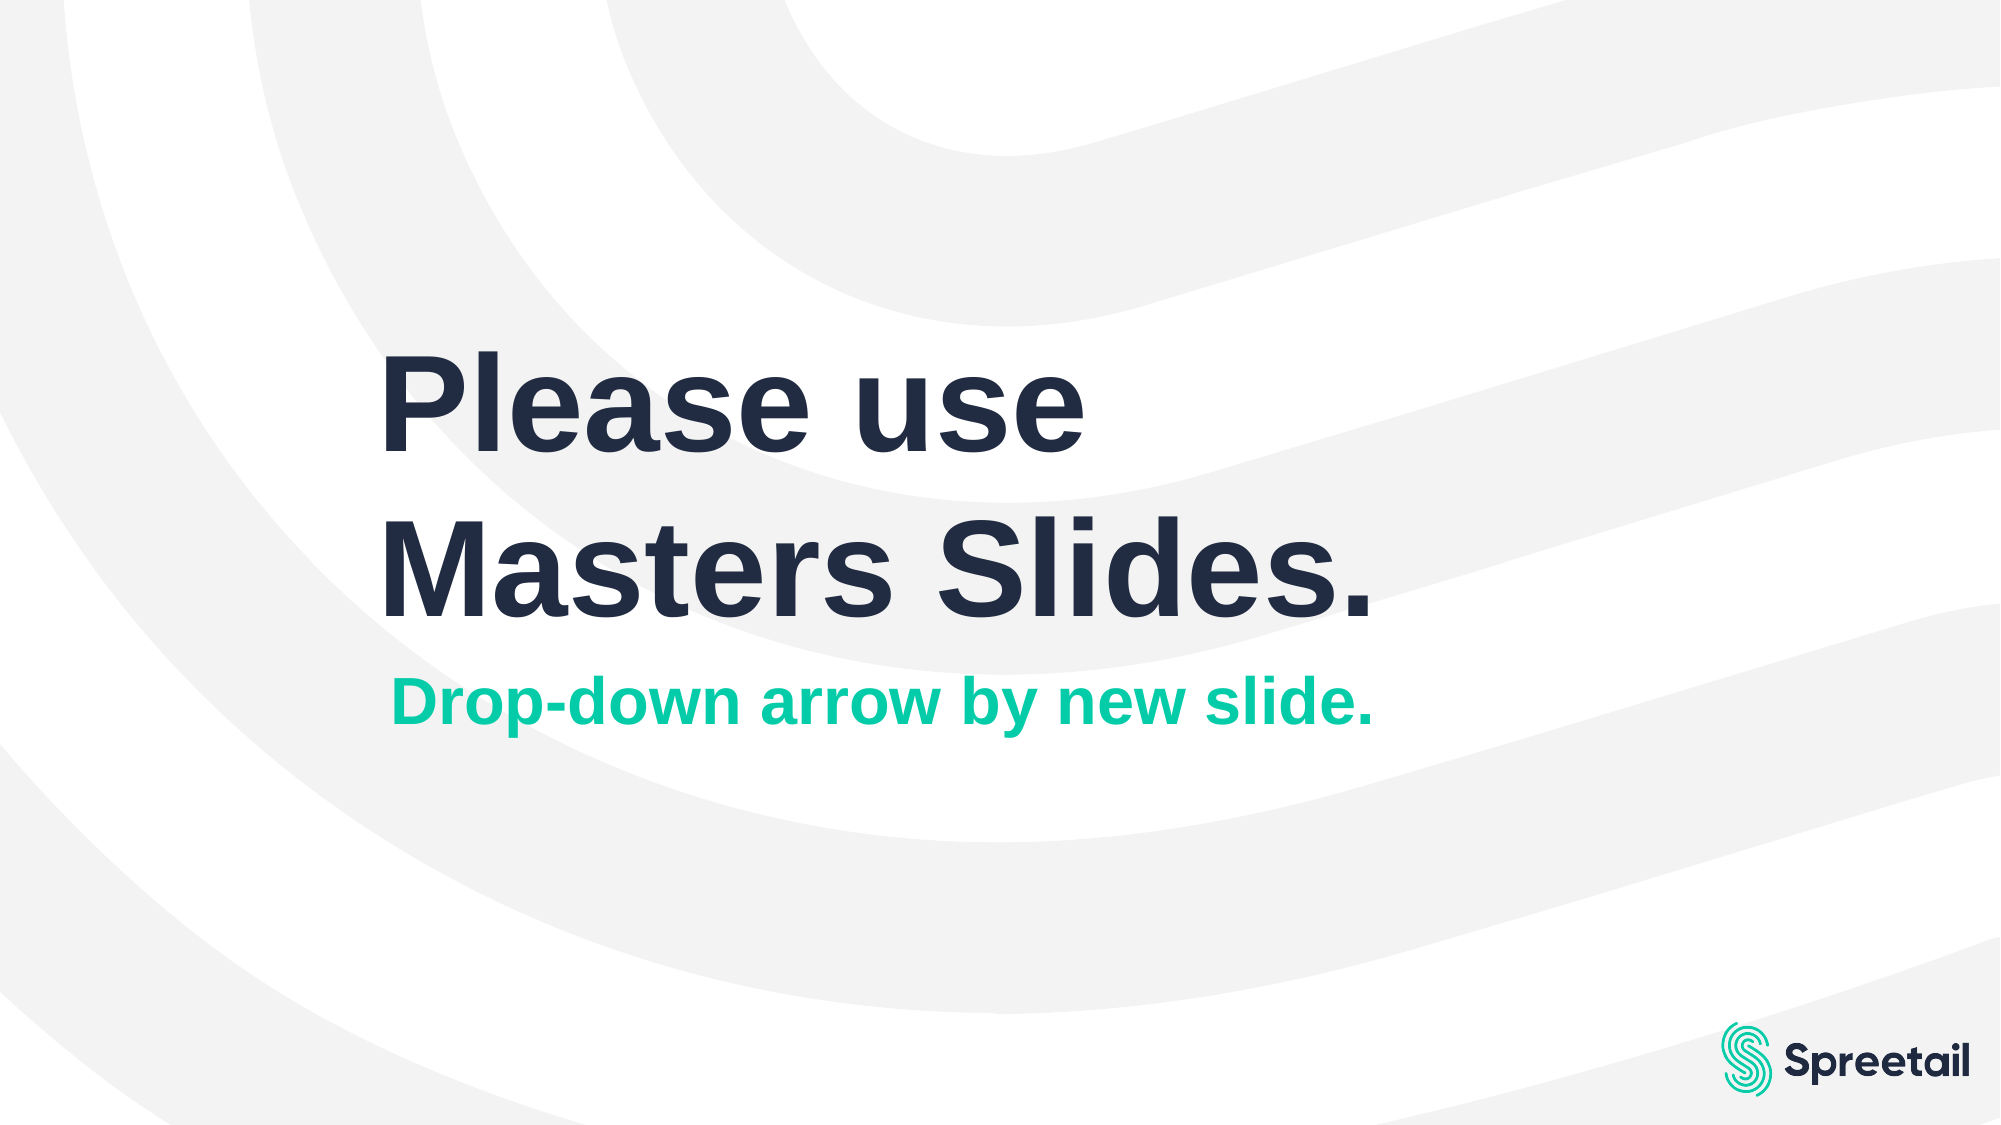

Please use Masters Slides.
Drop-down arrow by new slide.